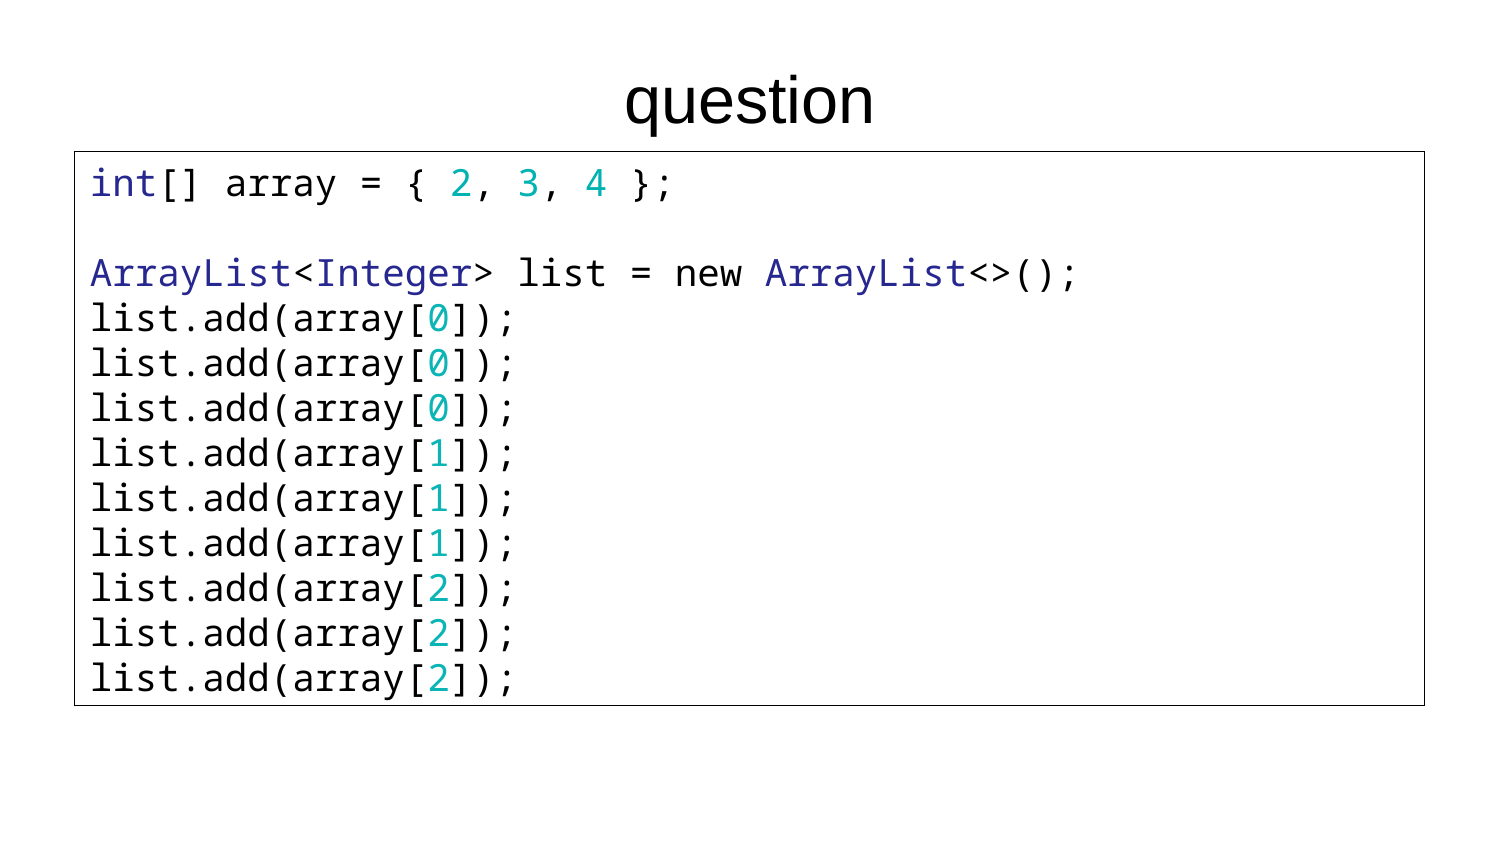

# question
int[] array = { 2, 3, 4 };
ArrayList<Integer> list = new ArrayList<>();
list.add(array[0]);
list.add(array[0]);
list.add(array[0]);
list.add(array[1]);
list.add(array[1]);
list.add(array[1]);
list.add(array[2]);
list.add(array[2]);
list.add(array[2]);